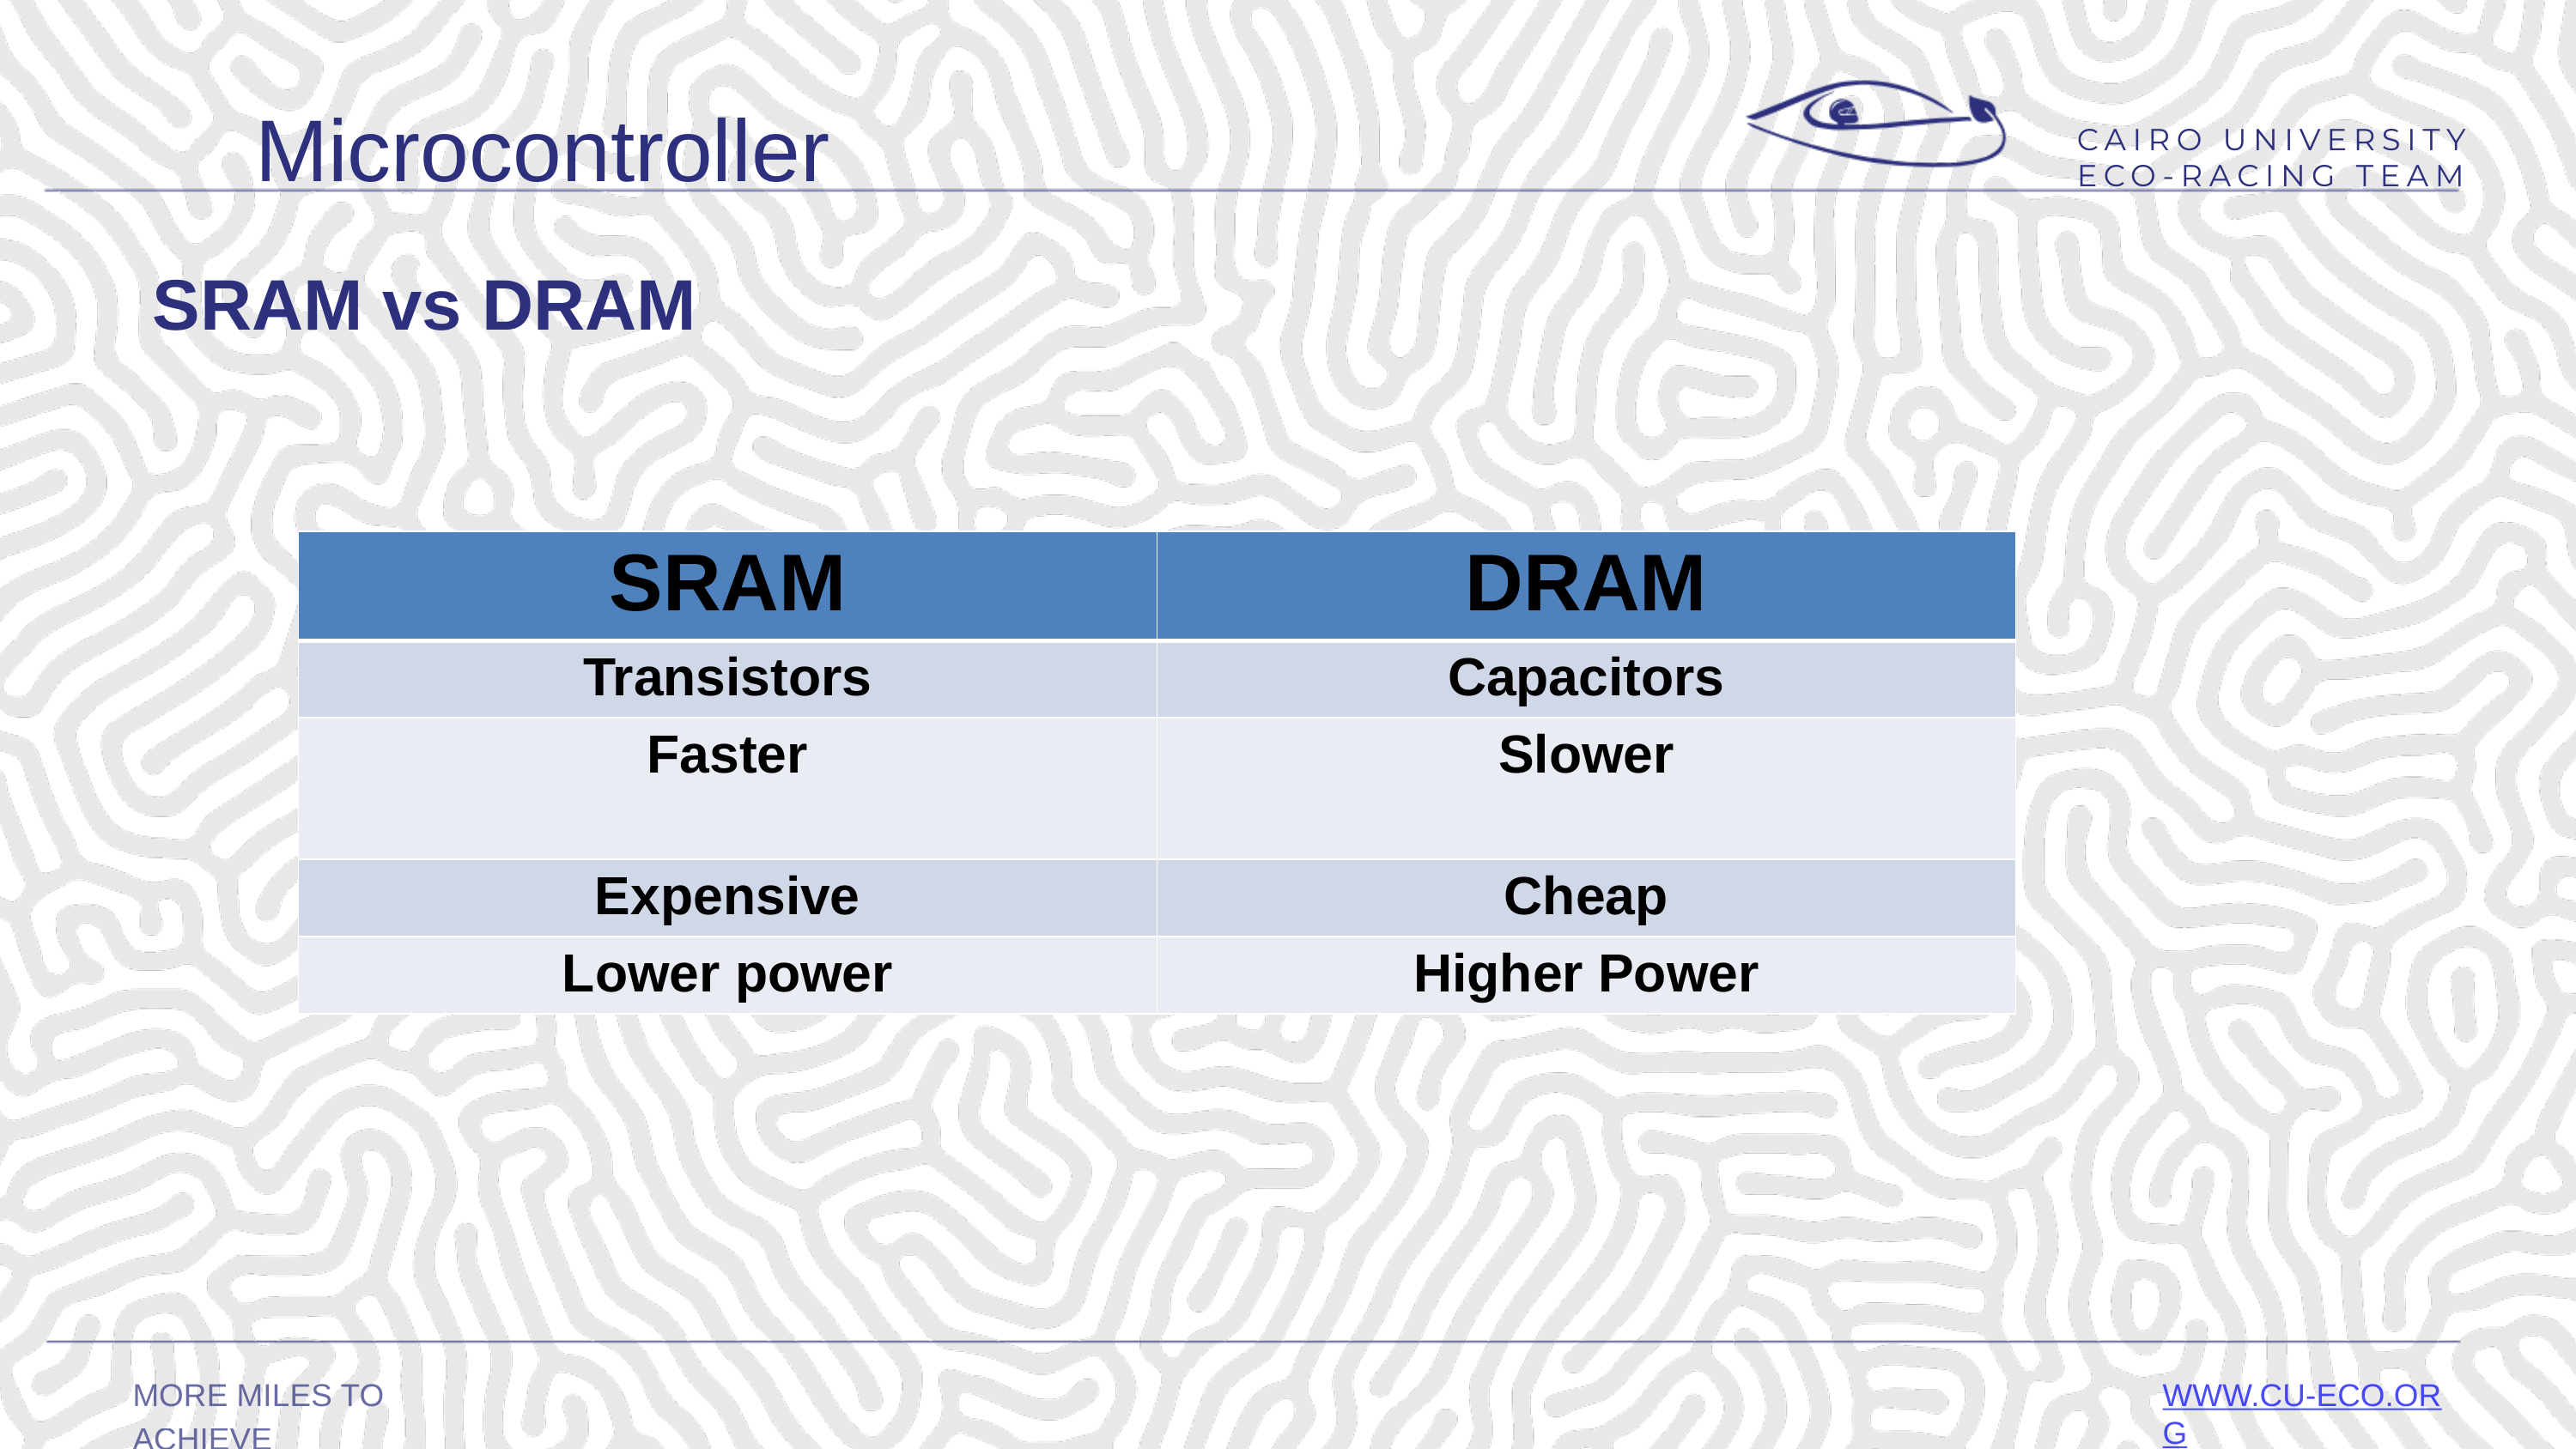

Microcontroller
CAIRO UNIVERSITY ECO-RACING TEAM
SRAM vs DRAM
| SRAM | DRAM |
| --- | --- |
| Transistors | Capacitors |
| Faster | Slower |
| Expensive | Cheap |
| Lower power | Higher Power |
22
MORE MILES TO ACHIEVE
WWW.CU-ECO.ORG